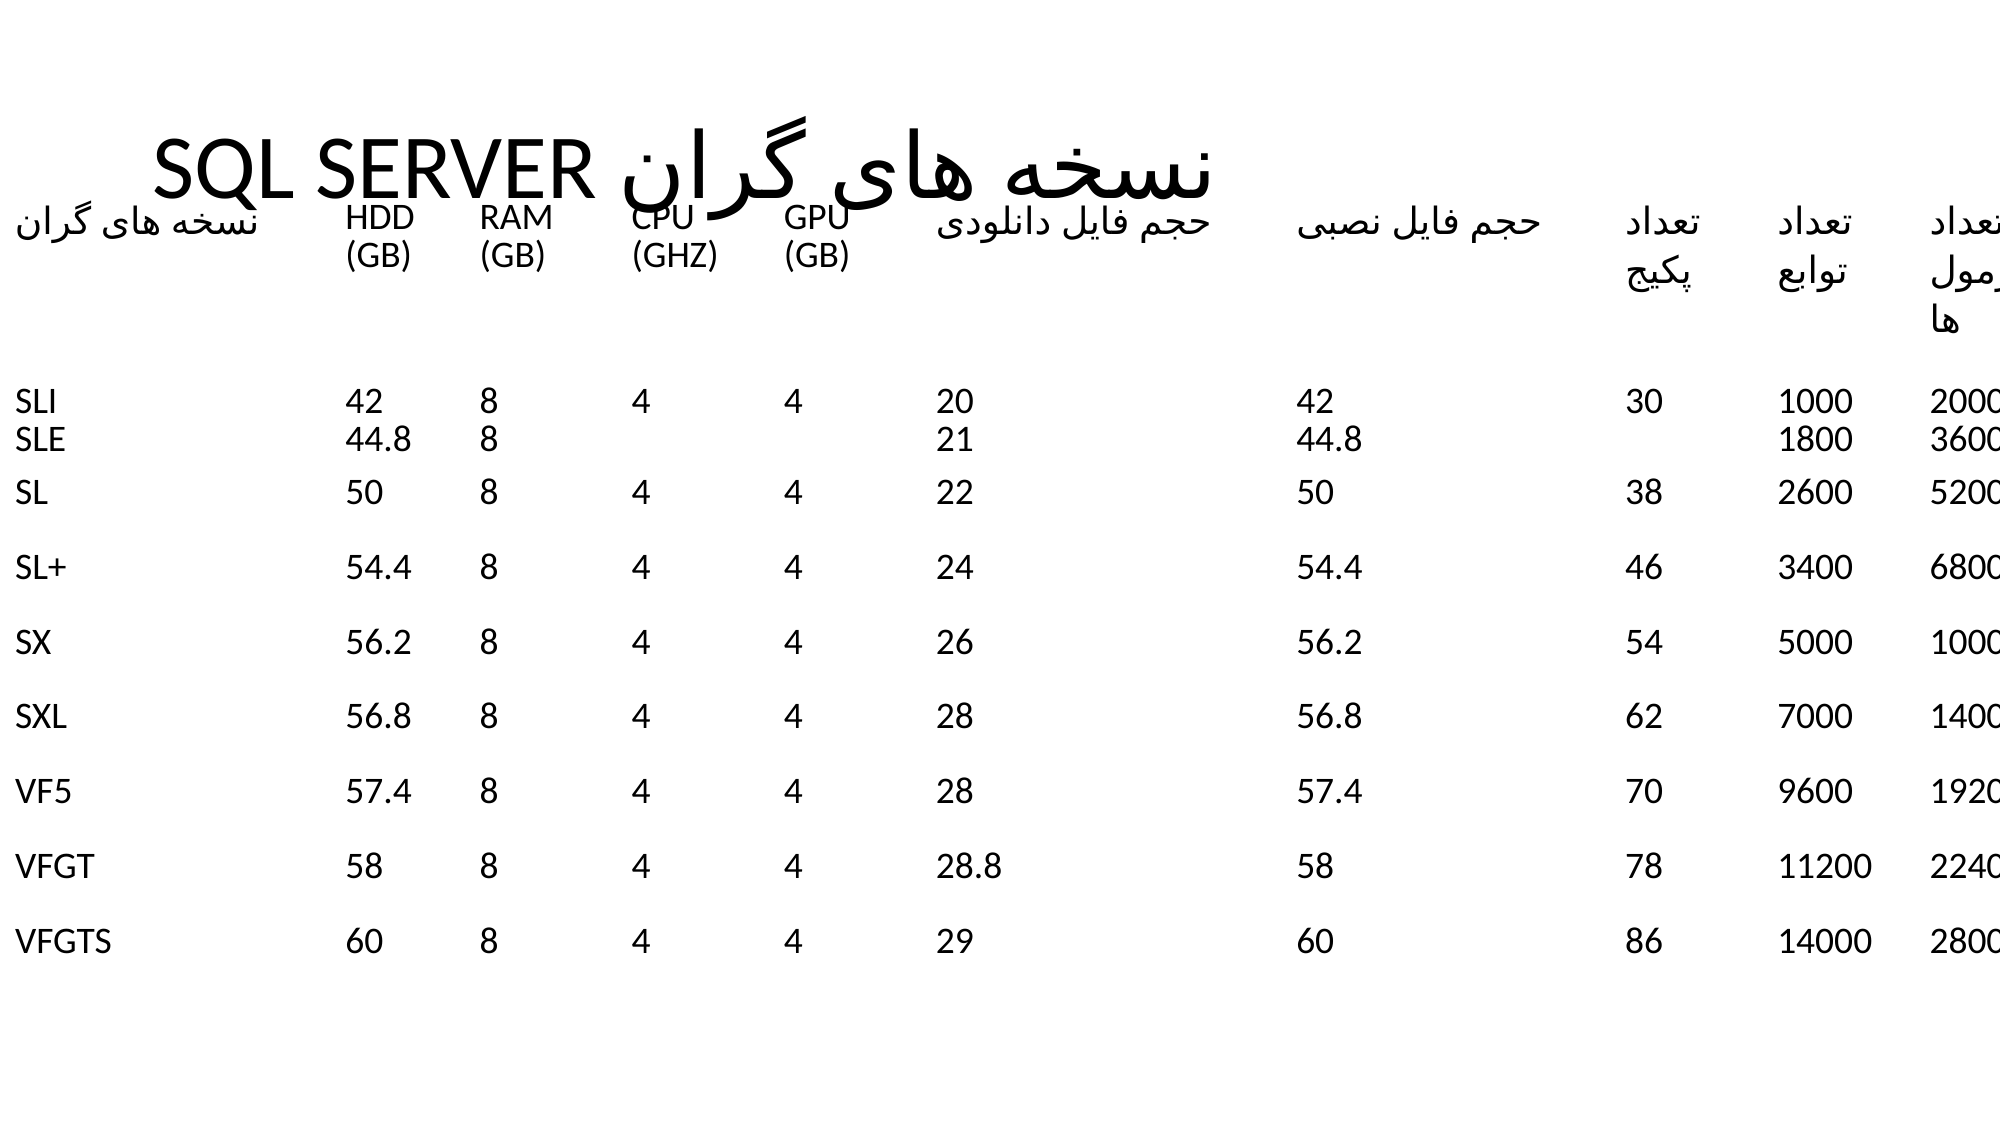

# SQL SERVER نسخه های گران
| نسخه های گران | HDD (GB) | RAM (GB) | CPU (GHZ) | GPU (GB) | حجم فایل دانلودی | حجم فایل نصبی | تعداد پکیج | تعداد توابع | تعداد فرمول ها |
| --- | --- | --- | --- | --- | --- | --- | --- | --- | --- |
| SLI SLE | 42 44.8 | 8 8 | 4 | 4 | 20 21 | 42 44.8 | 30 | 1000 1800 | 2000 3600 |
| SL | 50 | 8 | 4 | 4 | 22 | 50 | 38 | 2600 | 5200 |
| SL+ | 54.4 | 8 | 4 | 4 | 24 | 54.4 | 46 | 3400 | 6800 |
| SX | 56.2 | 8 | 4 | 4 | 26 | 56.2 | 54 | 5000 | 10000 |
| SXL | 56.8 | 8 | 4 | 4 | 28 | 56.8 | 62 | 7000 | 14000 |
| VF5 | 57.4 | 8 | 4 | 4 | 28 | 57.4 | 70 | 9600 | 19200 |
| VFGT | 58 | 8 | 4 | 4 | 28.8 | 58 | 78 | 11200 | 22400 |
| VFGTS | 60 | 8 | 4 | 4 | 29 | 60 | 86 | 14000 | 28000 |
|  |  |  |  |  |  |  |  |  |  |